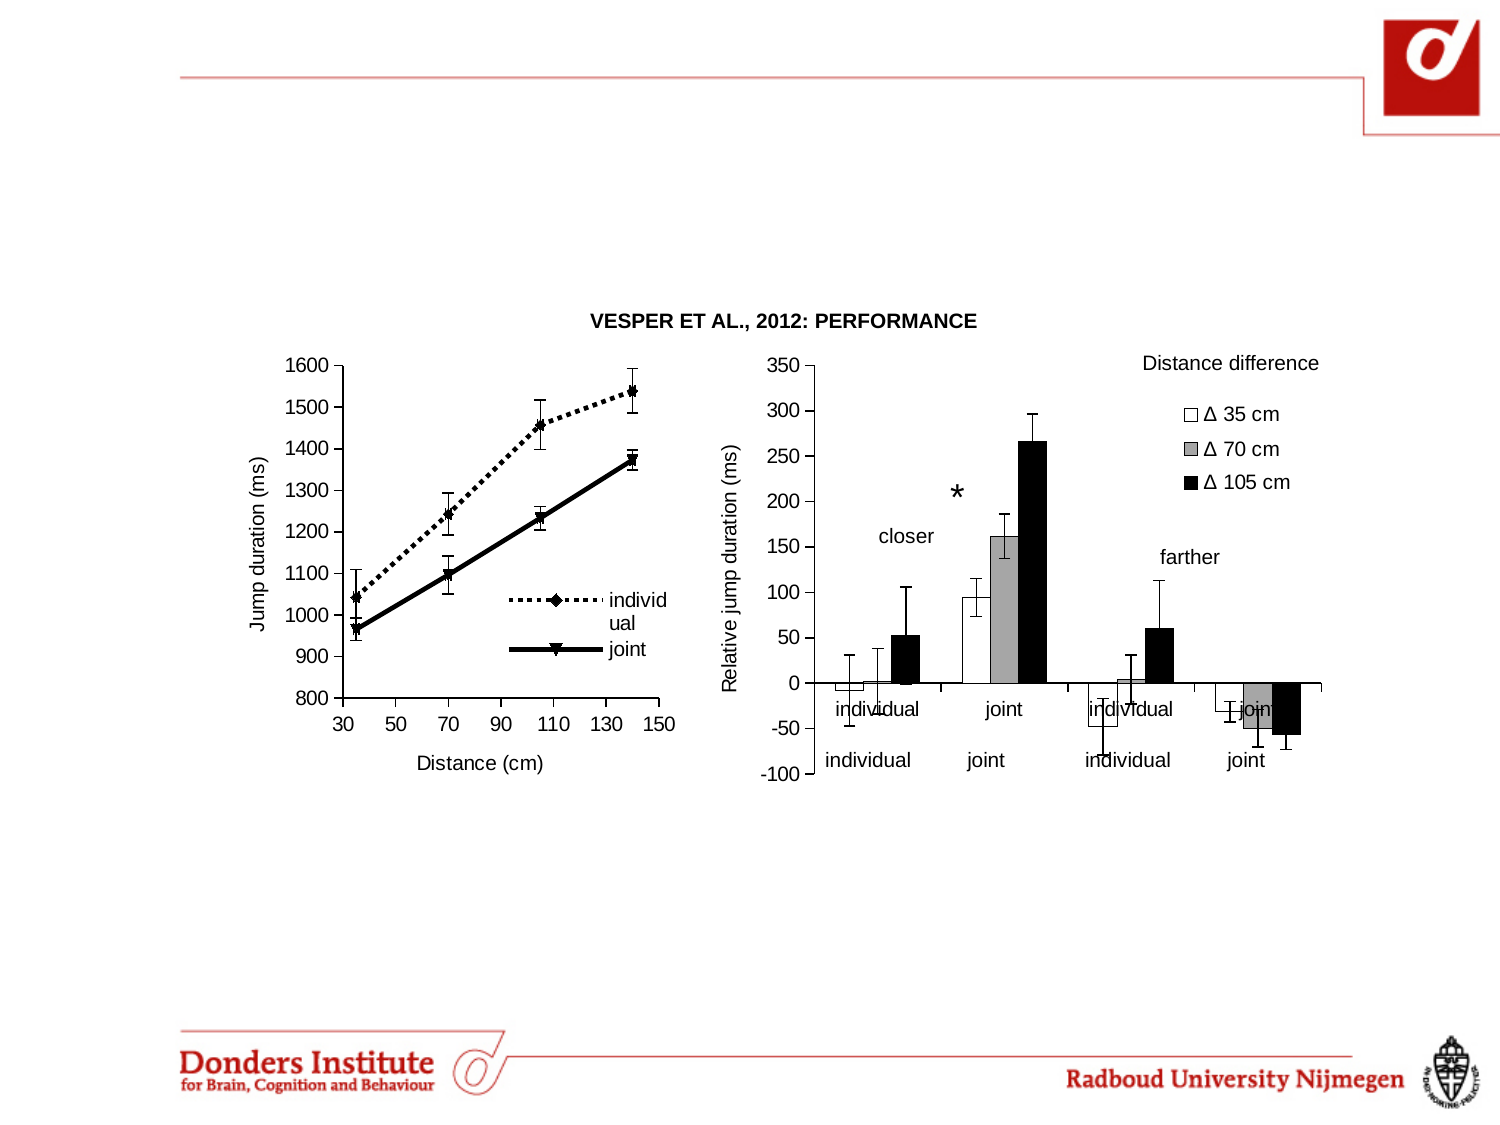

VESPER ET AL., 2012: PERFORMANCE

### Chart

| Category | individual | joint |
|---|---|---|

### Chart

| Category | Δ 35 cm | Δ 70 cm | Δ 105 cm |
|---|---|---|---|
| individual | -8.156565650409107 | 2.1969696912272667 | 52.46212120545454 |
| joint | 94.26515151581818 | 161.6293290022728 | 266.1888528145458 |
| individual | -48.156565657227105 | 3.787878783136369 | 60.50000000163615 |
| joint | -31.480880232772655 | -49.63798700954532 | -56.617424244227244 |
Distance difference
*
closer
farther
individual
joint
individual
joint